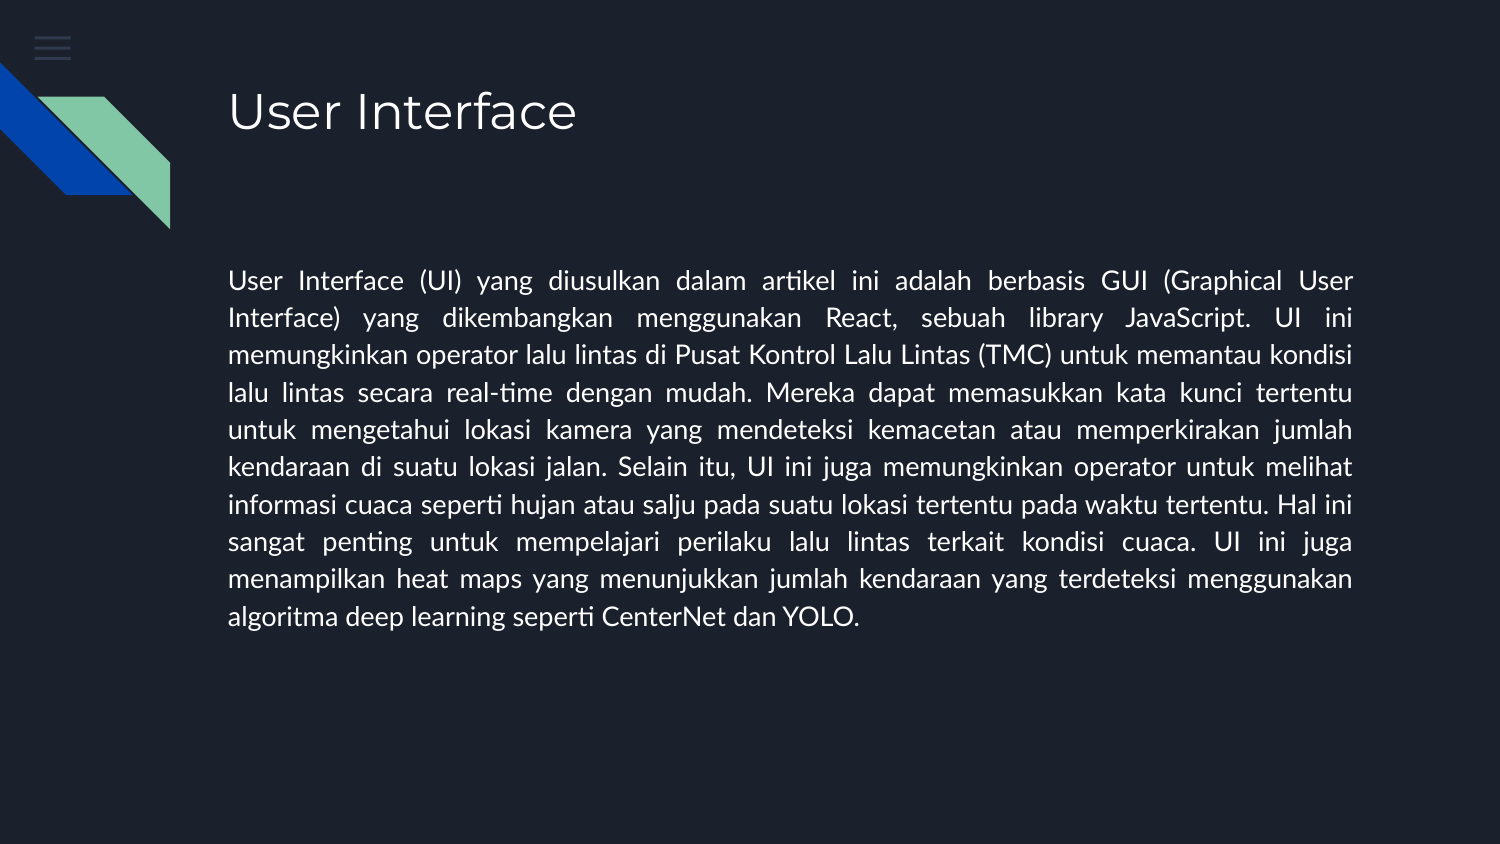

# User Interface
User Interface (UI) yang diusulkan dalam artikel ini adalah berbasis GUI (Graphical User Interface) yang dikembangkan menggunakan React, sebuah library JavaScript. UI ini memungkinkan operator lalu lintas di Pusat Kontrol Lalu Lintas (TMC) untuk memantau kondisi lalu lintas secara real-time dengan mudah. Mereka dapat memasukkan kata kunci tertentu untuk mengetahui lokasi kamera yang mendeteksi kemacetan atau memperkirakan jumlah kendaraan di suatu lokasi jalan. Selain itu, UI ini juga memungkinkan operator untuk melihat informasi cuaca seperti hujan atau salju pada suatu lokasi tertentu pada waktu tertentu. Hal ini sangat penting untuk mempelajari perilaku lalu lintas terkait kondisi cuaca. UI ini juga menampilkan heat maps yang menunjukkan jumlah kendaraan yang terdeteksi menggunakan algoritma deep learning seperti CenterNet dan YOLO.